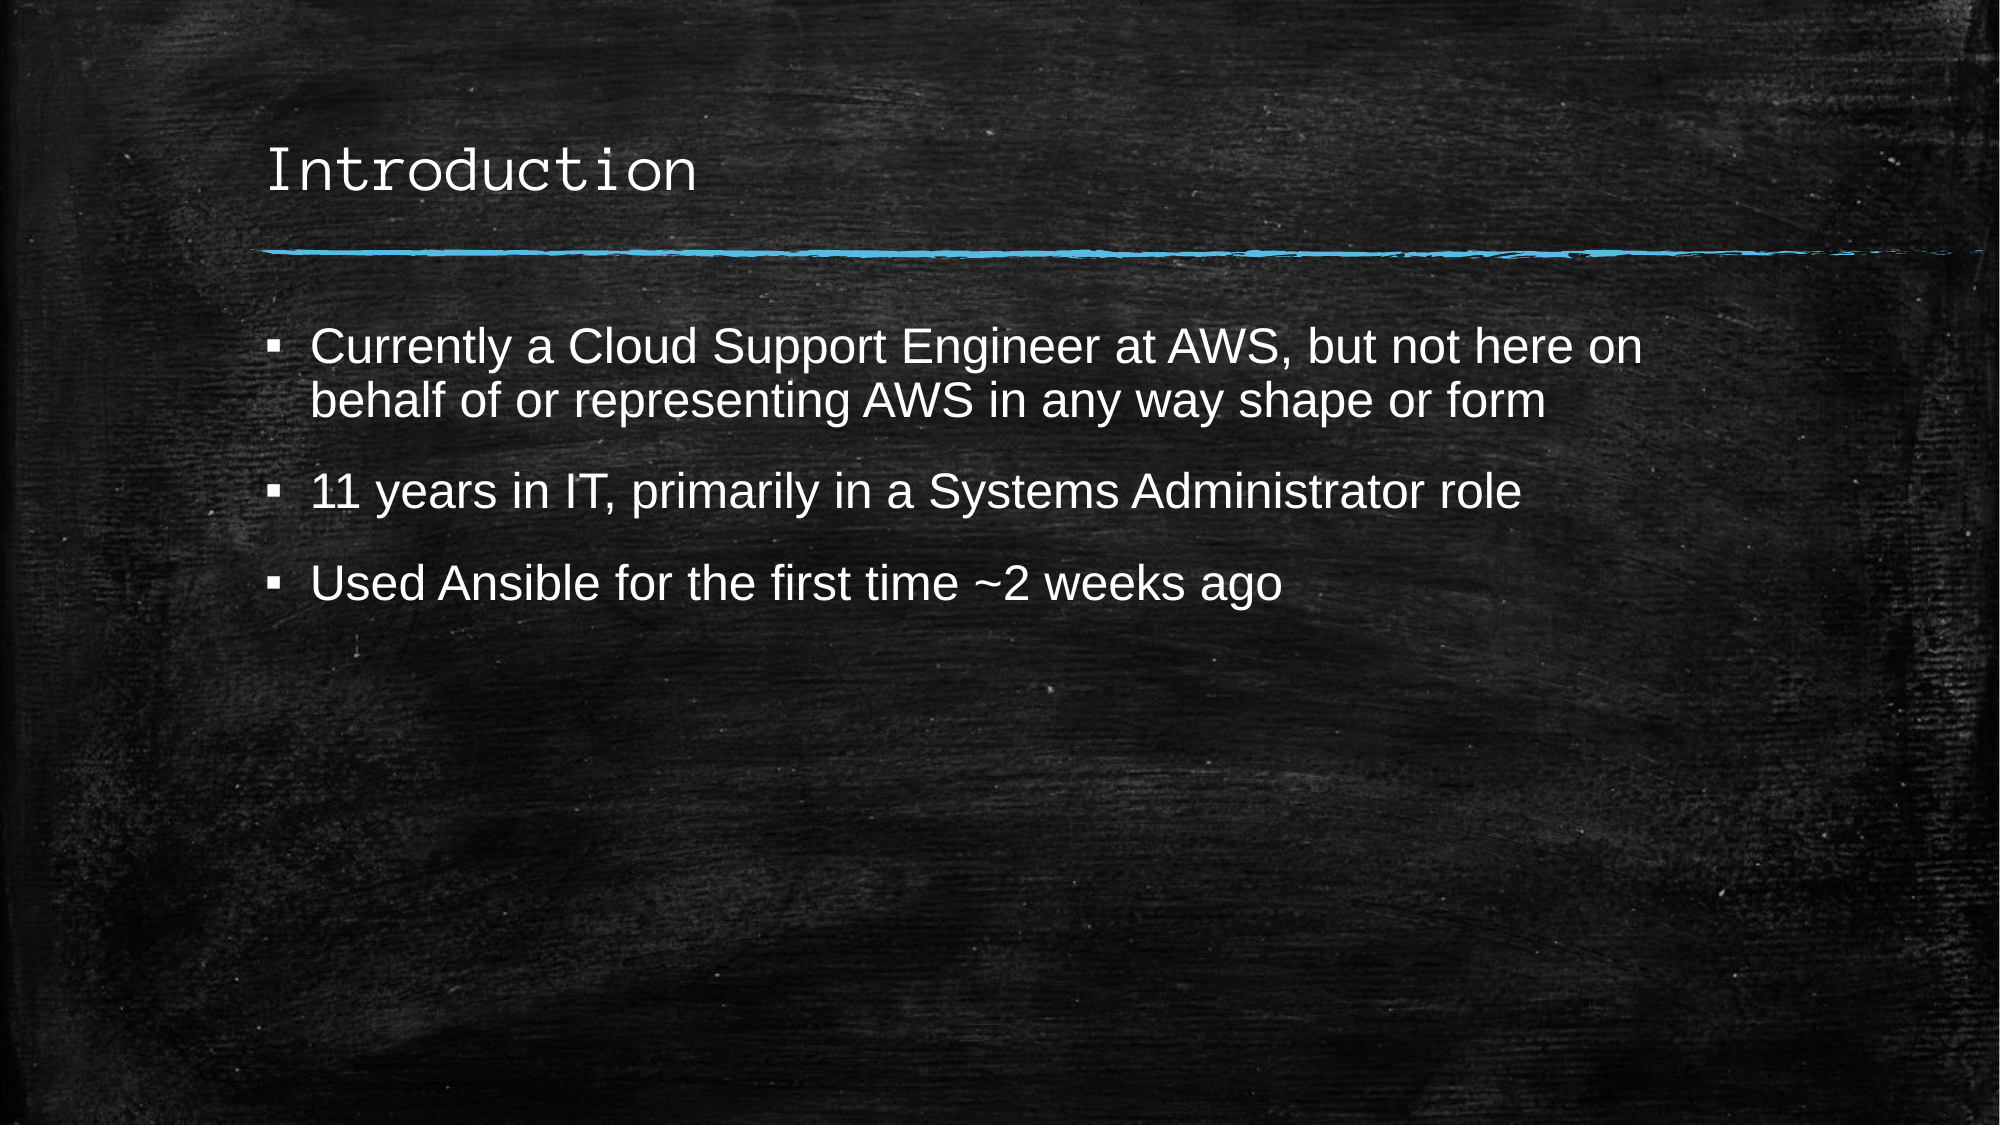

# Introduction
Currently a Cloud Support Engineer at AWS, but not here on behalf of or representing AWS in any way shape or form
11 years in IT, primarily in a Systems Administrator role
Used Ansible for the first time ~2 weeks ago